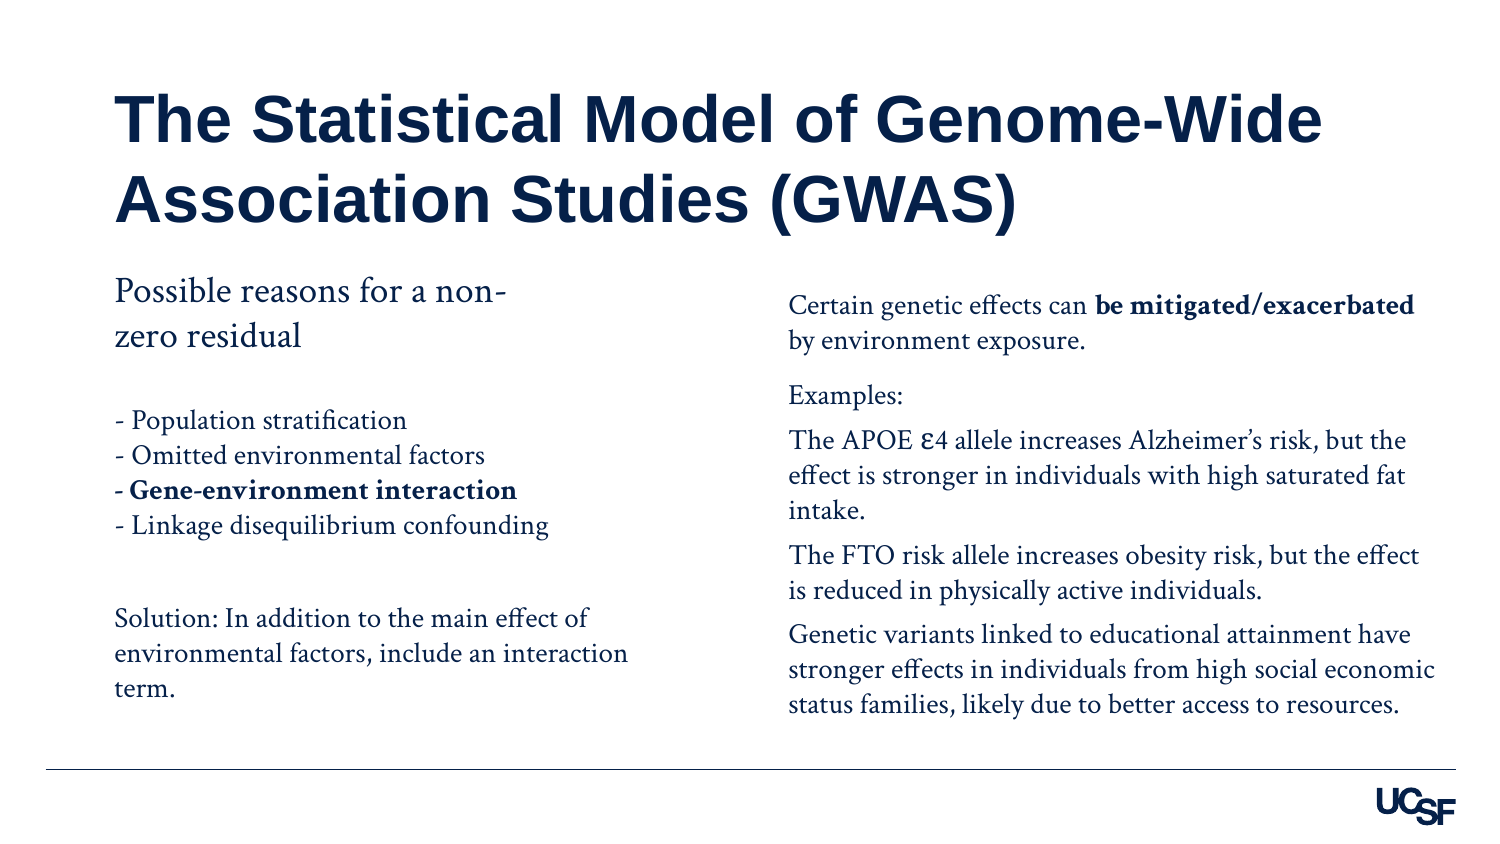

The Statistical Model of Genome-Wide Association Studies (GWAS)
Possible reasons for a non-zero residual
Certain genetic effects can be mitigated/exacerbated by environment exposure.
Examples:

The APOE ε4 allele increases Alzheimer’s risk, but the effect is stronger in individuals with high saturated fat intake.

The FTO risk allele increases obesity risk, but the effect is reduced in physically active individuals.

Genetic variants linked to educational attainment have stronger effects in individuals from high social economic status families, likely due to better access to resources.
- Population stratification
- Omitted environmental factors
- Gene-environment interaction
- Linkage disequilibrium confounding
Solution: In addition to the main effect of environmental factors, include an interaction term.